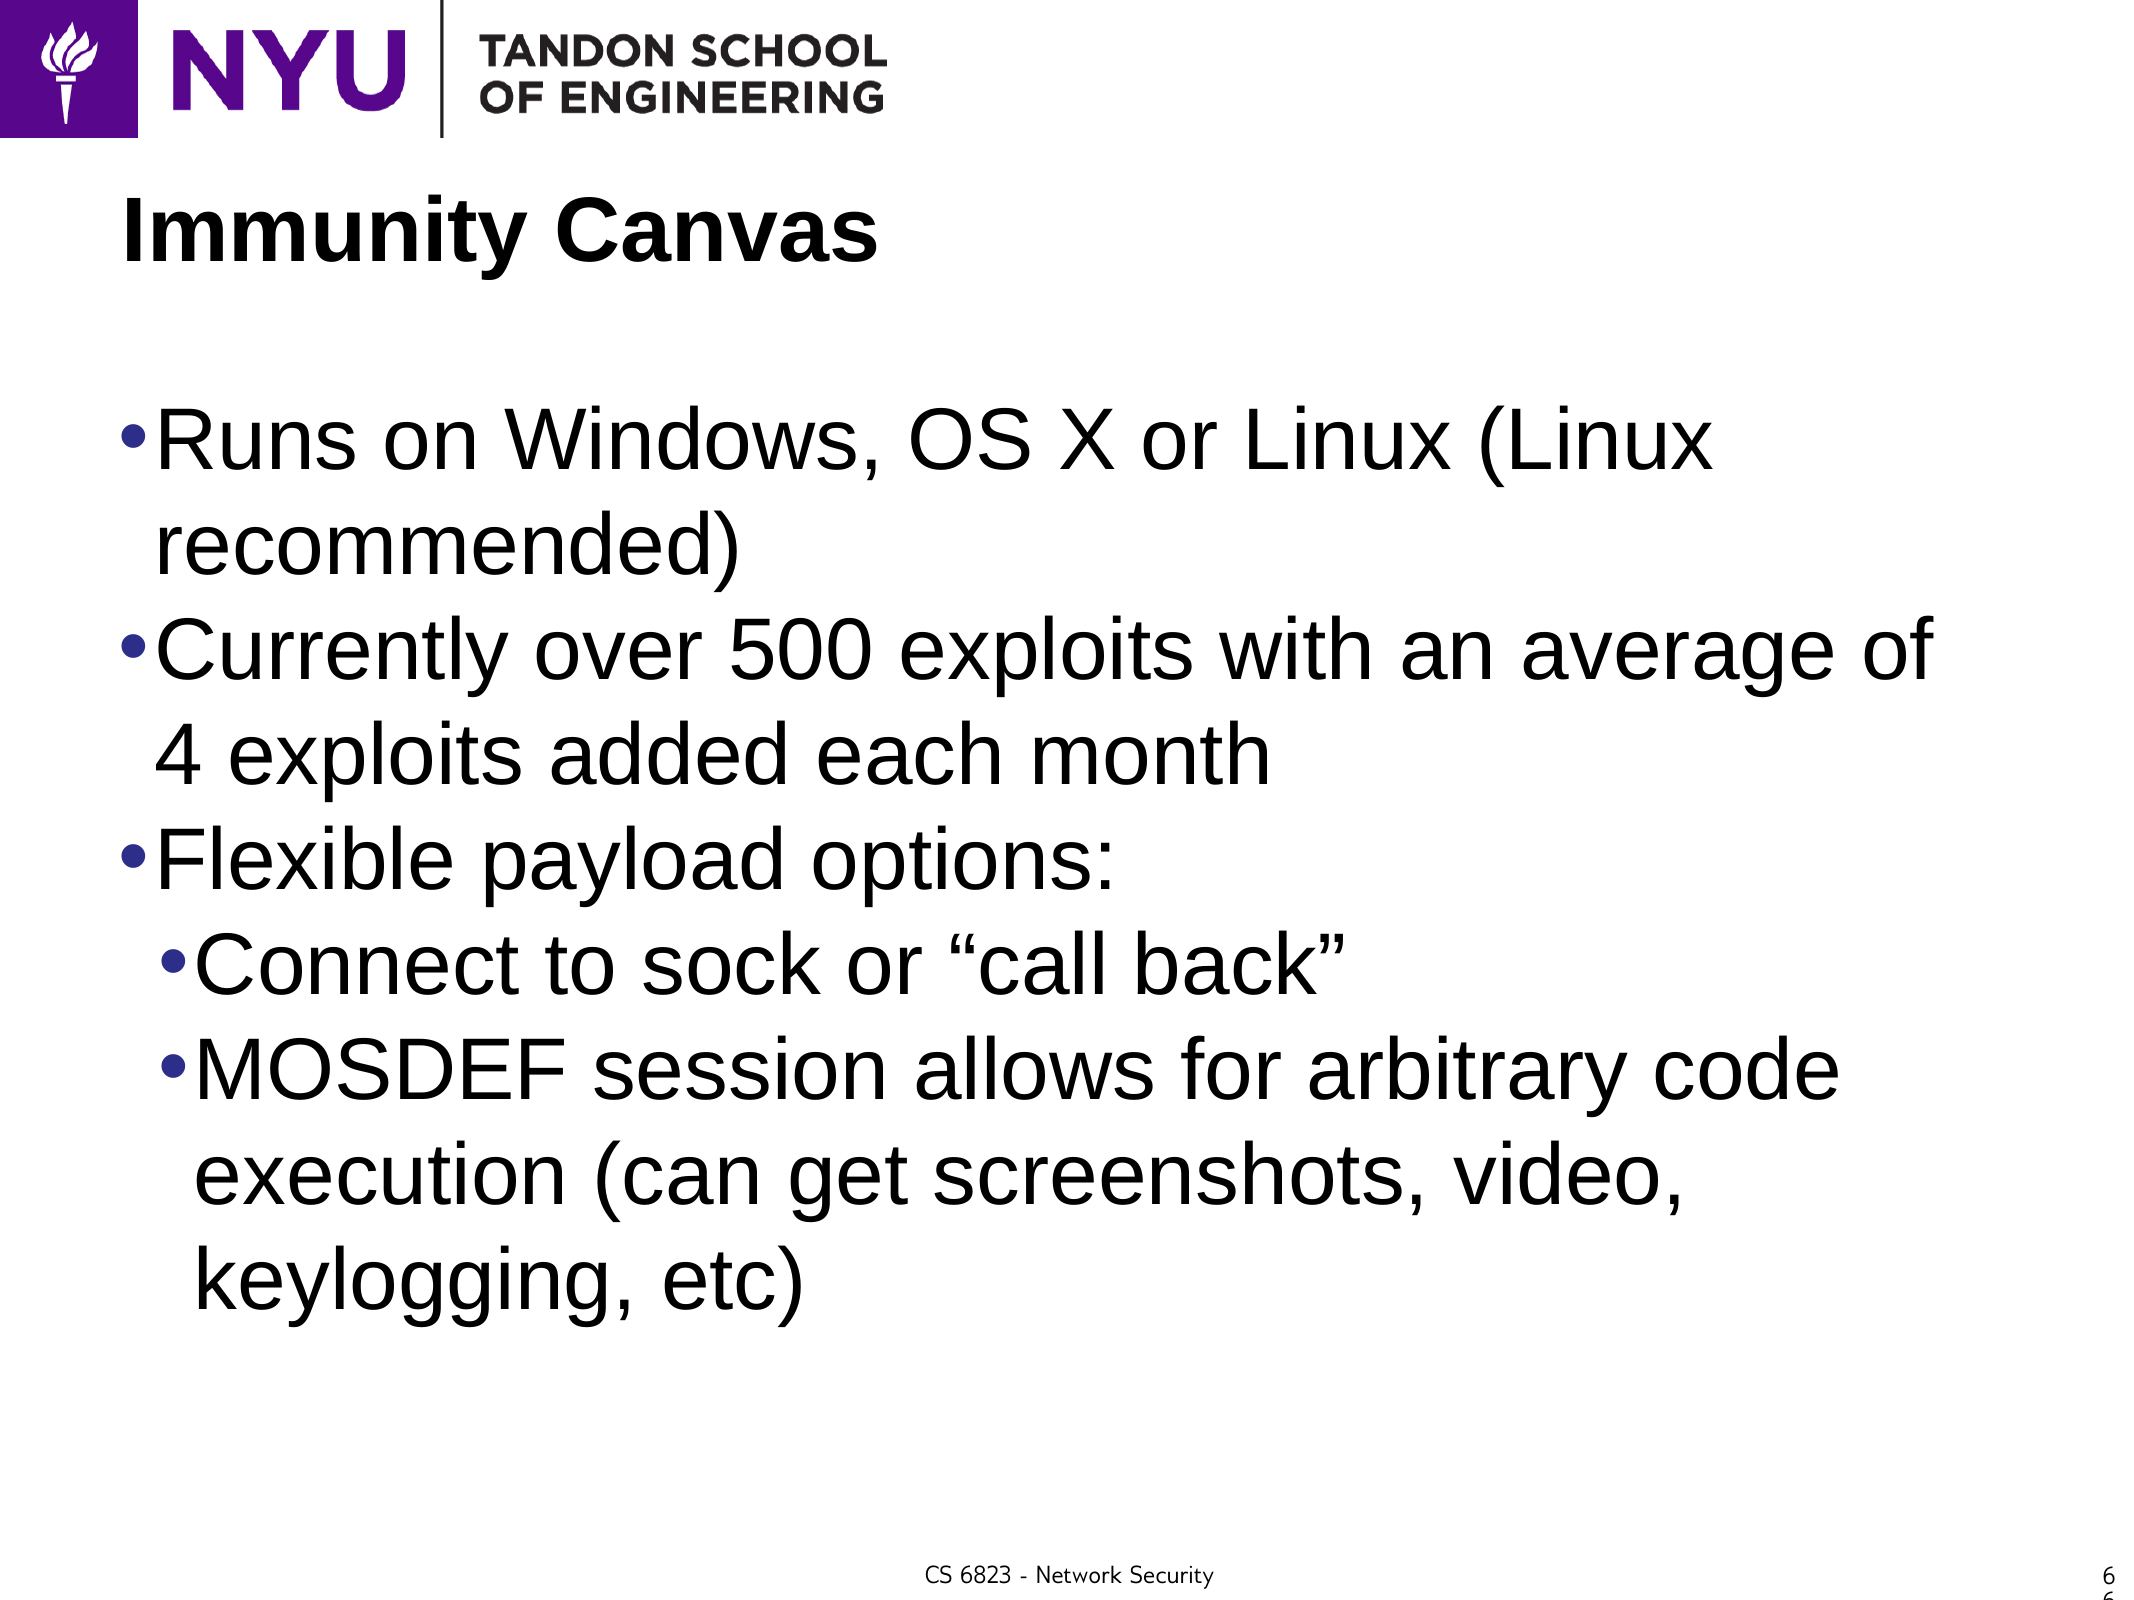

# Immunity Canvas
Runs on Windows, OS X or Linux (Linux recommended)
Currently over 500 exploits with an average of 4 exploits added each month
Flexible payload options:
Connect to sock or “call back”
MOSDEF session allows for arbitrary code execution (can get screenshots, video, keylogging, etc)
66